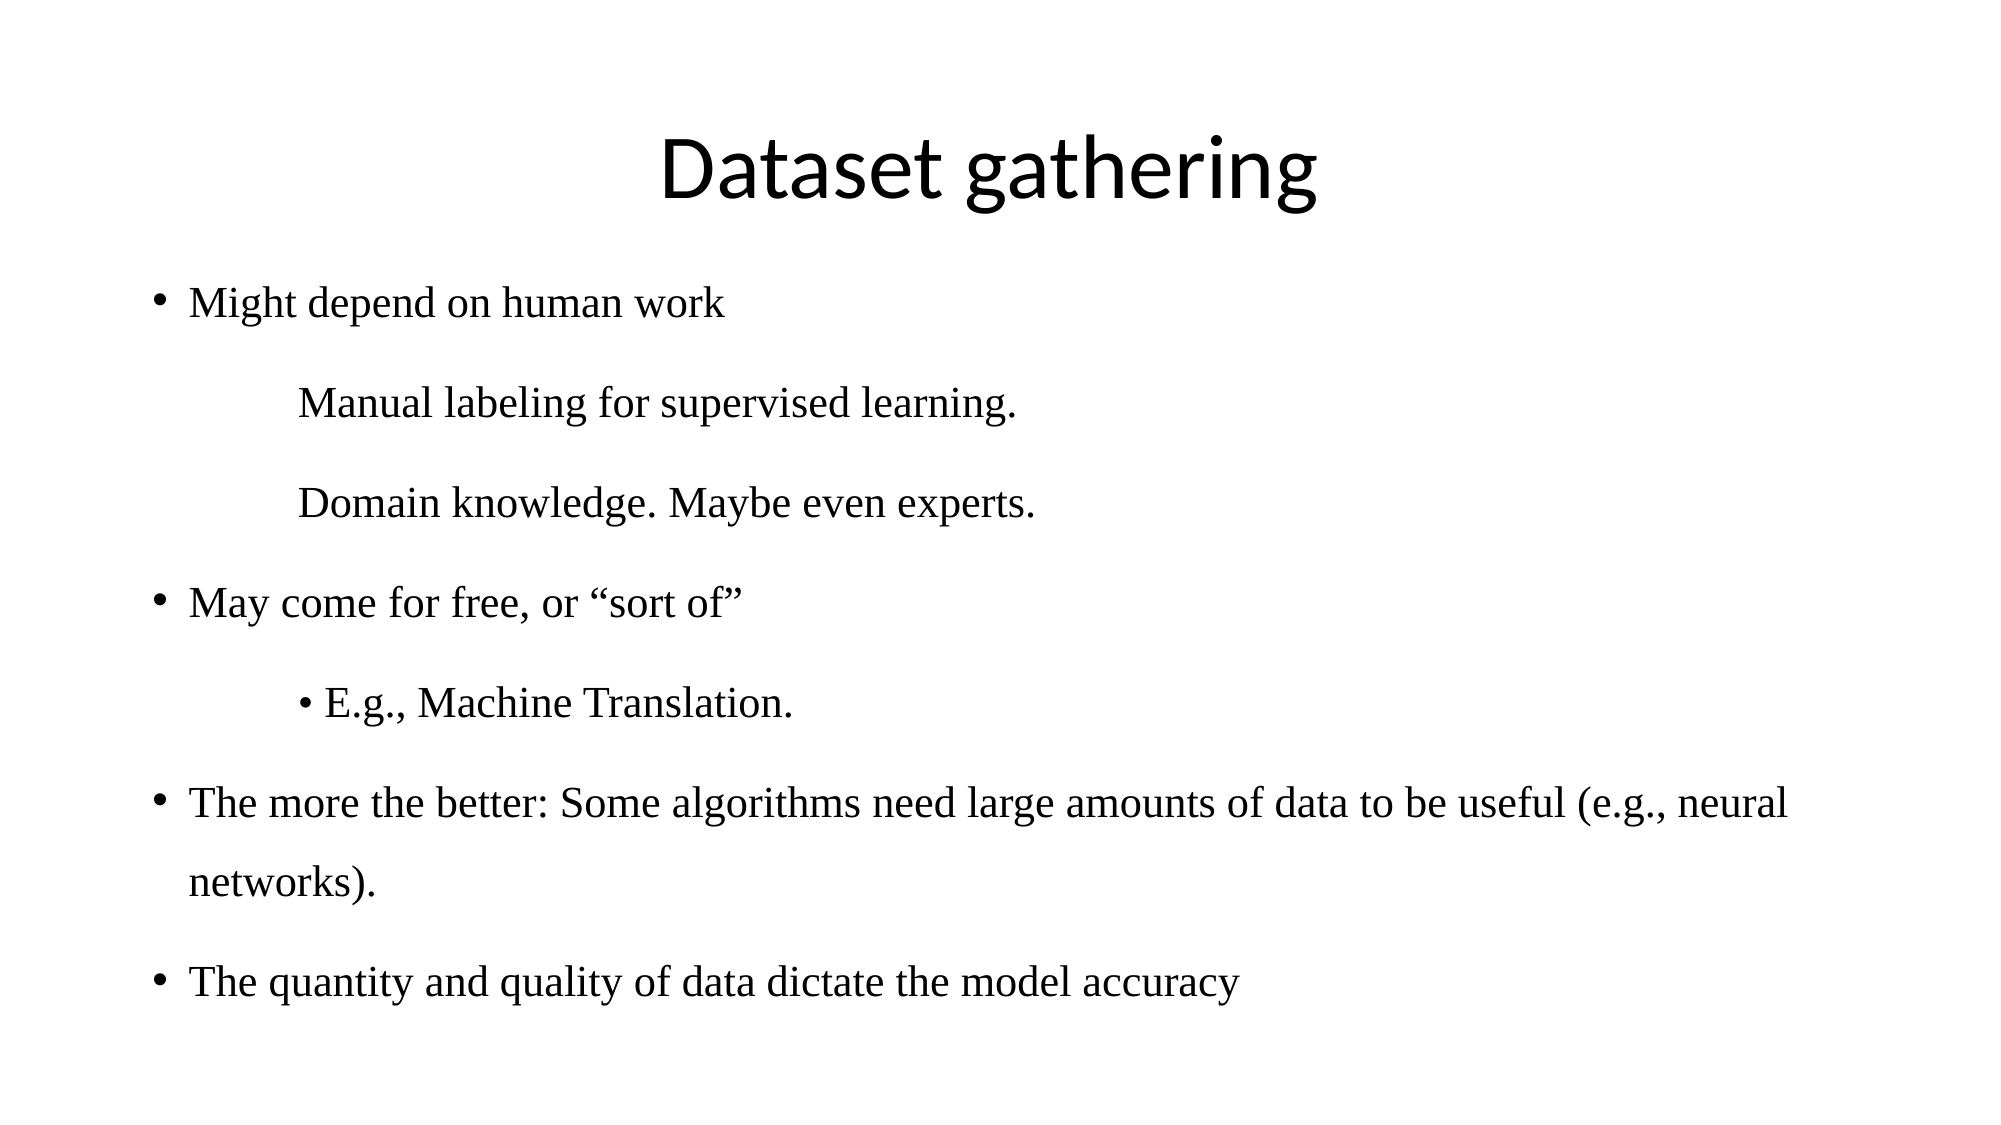

# Dataset gathering
Might depend on human work
	Manual labeling for supervised learning.
	Domain knowledge. Maybe even experts.
May come for free, or “sort of”
	• E.g., Machine Translation.
The more the better: Some algorithms need large amounts of data to be useful (e.g., neural networks).
The quantity and quality of data dictate the model accuracy